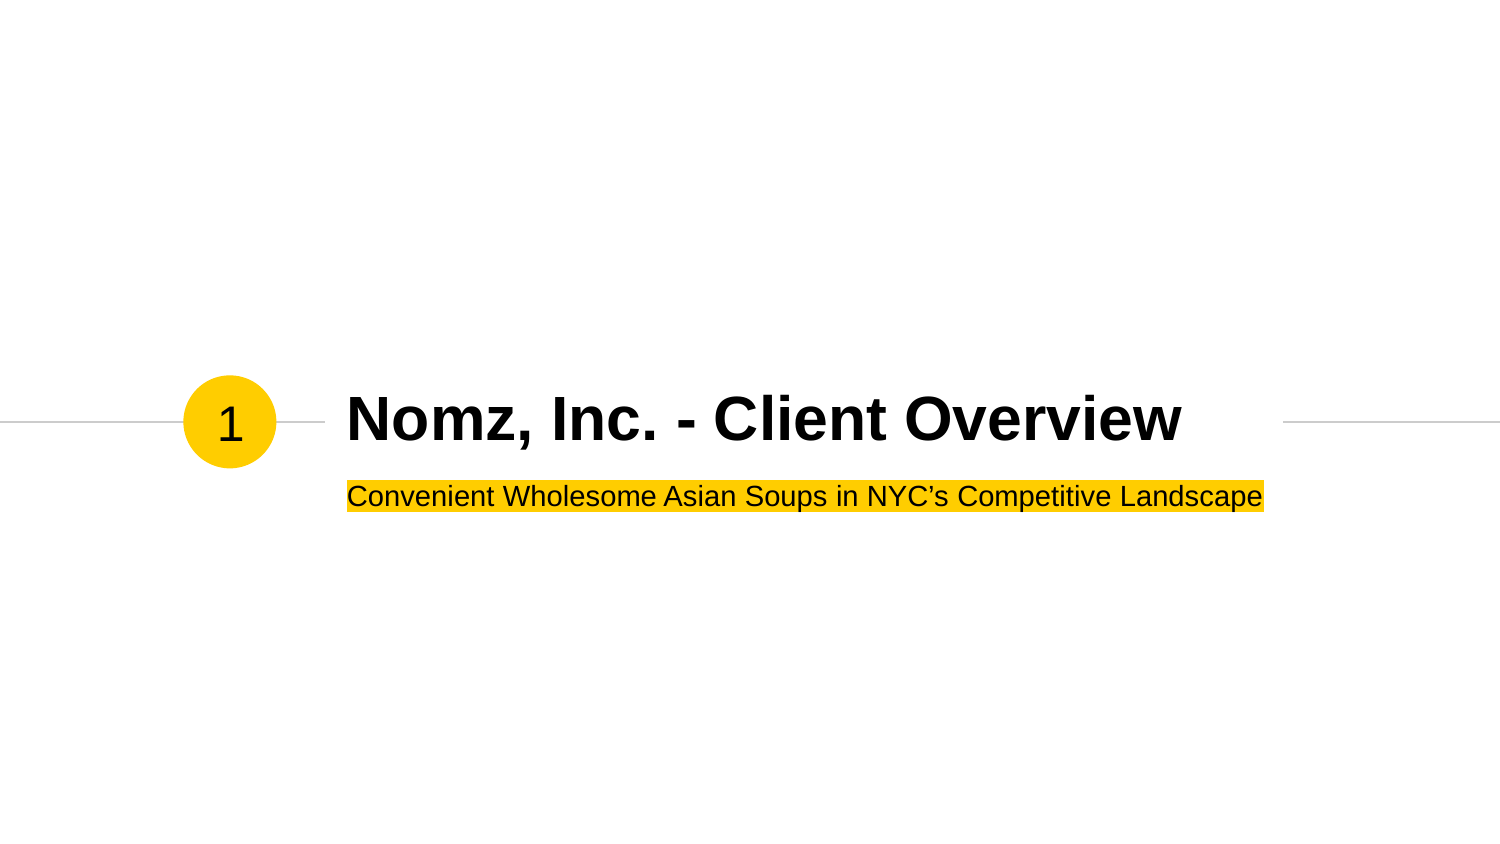

# Nomz, Inc. - Client Overview
1
Convenient Wholesome Asian Soups in NYC’s Competitive Landscape